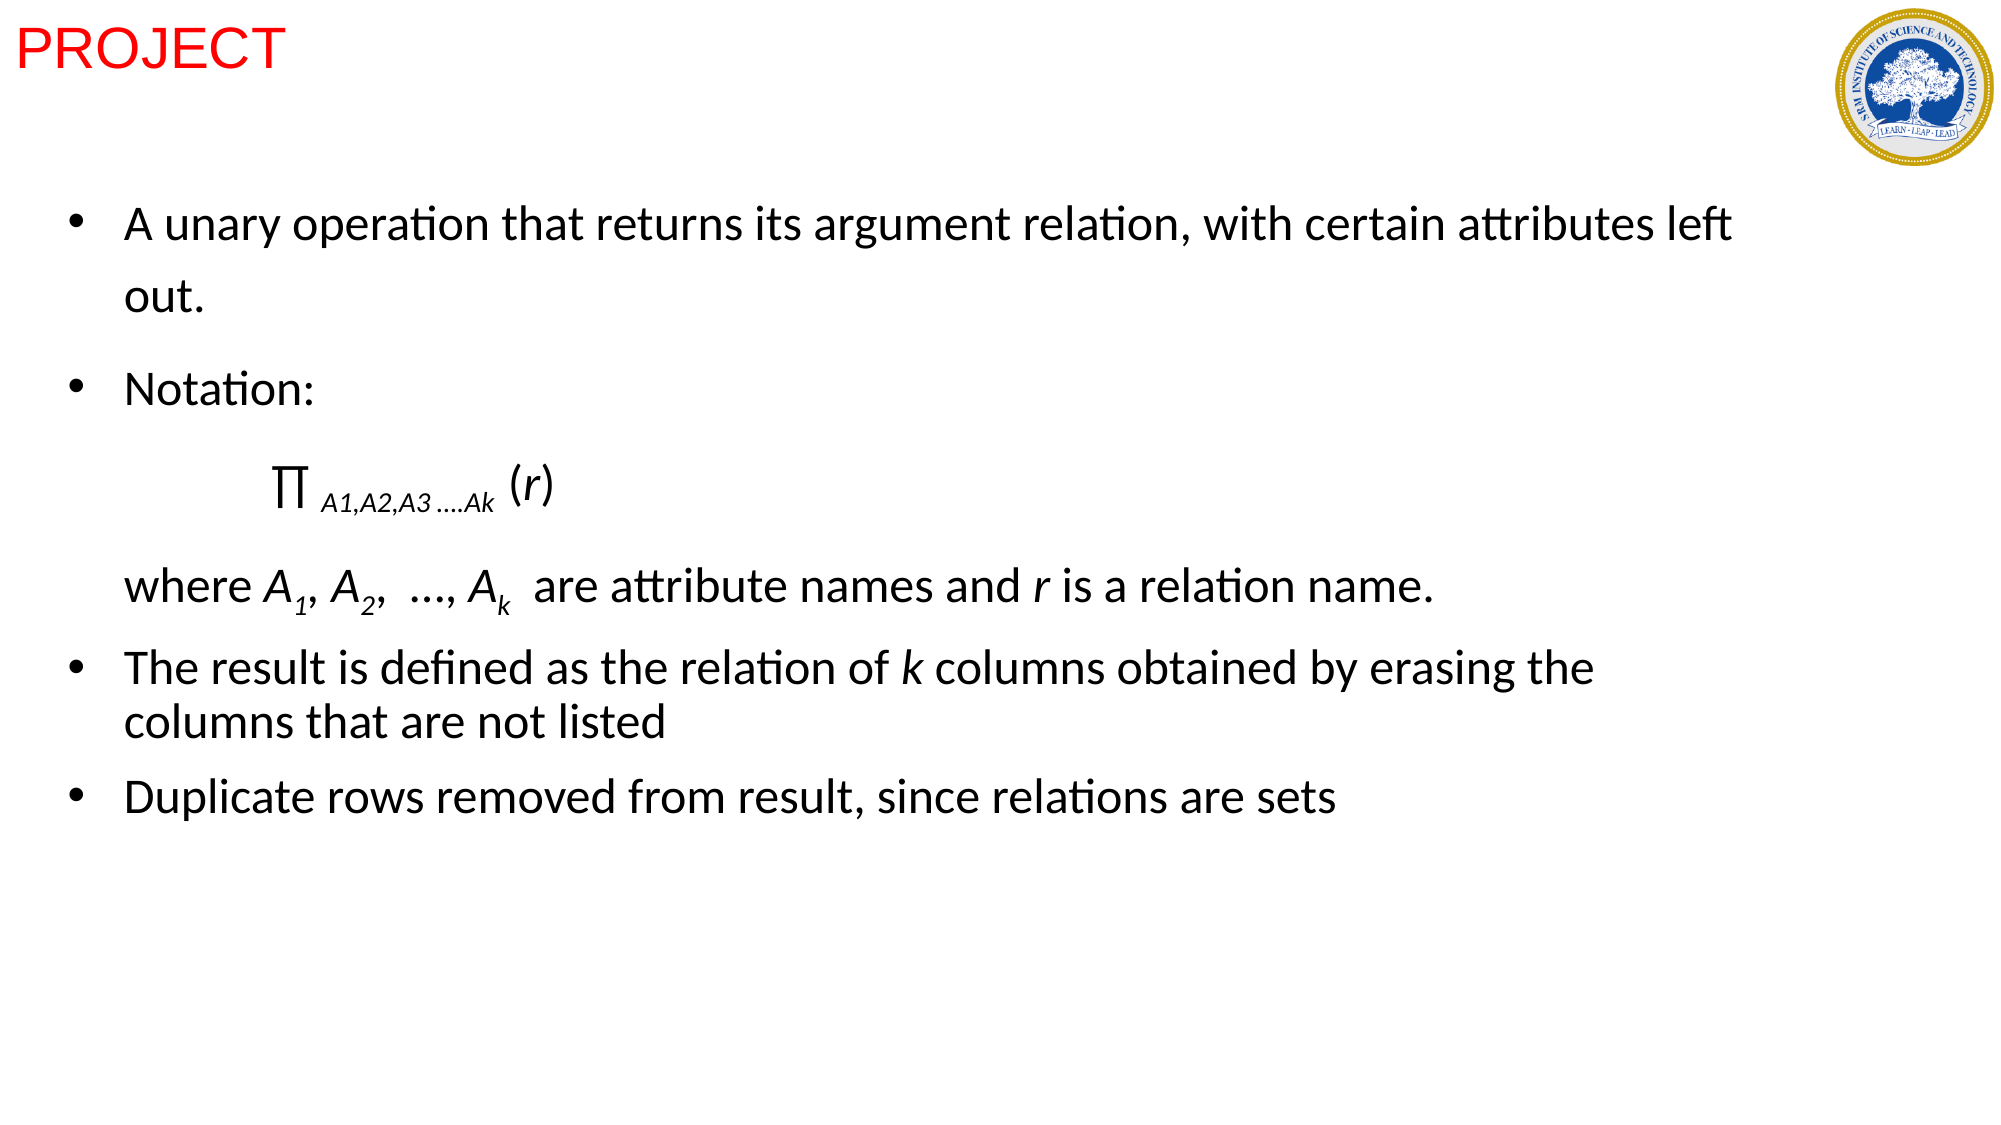

PROJECT
A unary operation that returns its argument relation, with certain attributes left out.
Notation:
                  ∏ A1,A2,A3 ….Ak  (r)
	where A1, A2,  …, Ak  are attribute names and r is a relation name.
The result is defined as the relation of k columns obtained by erasing the columns that are not listed
Duplicate rows removed from result, since relations are sets